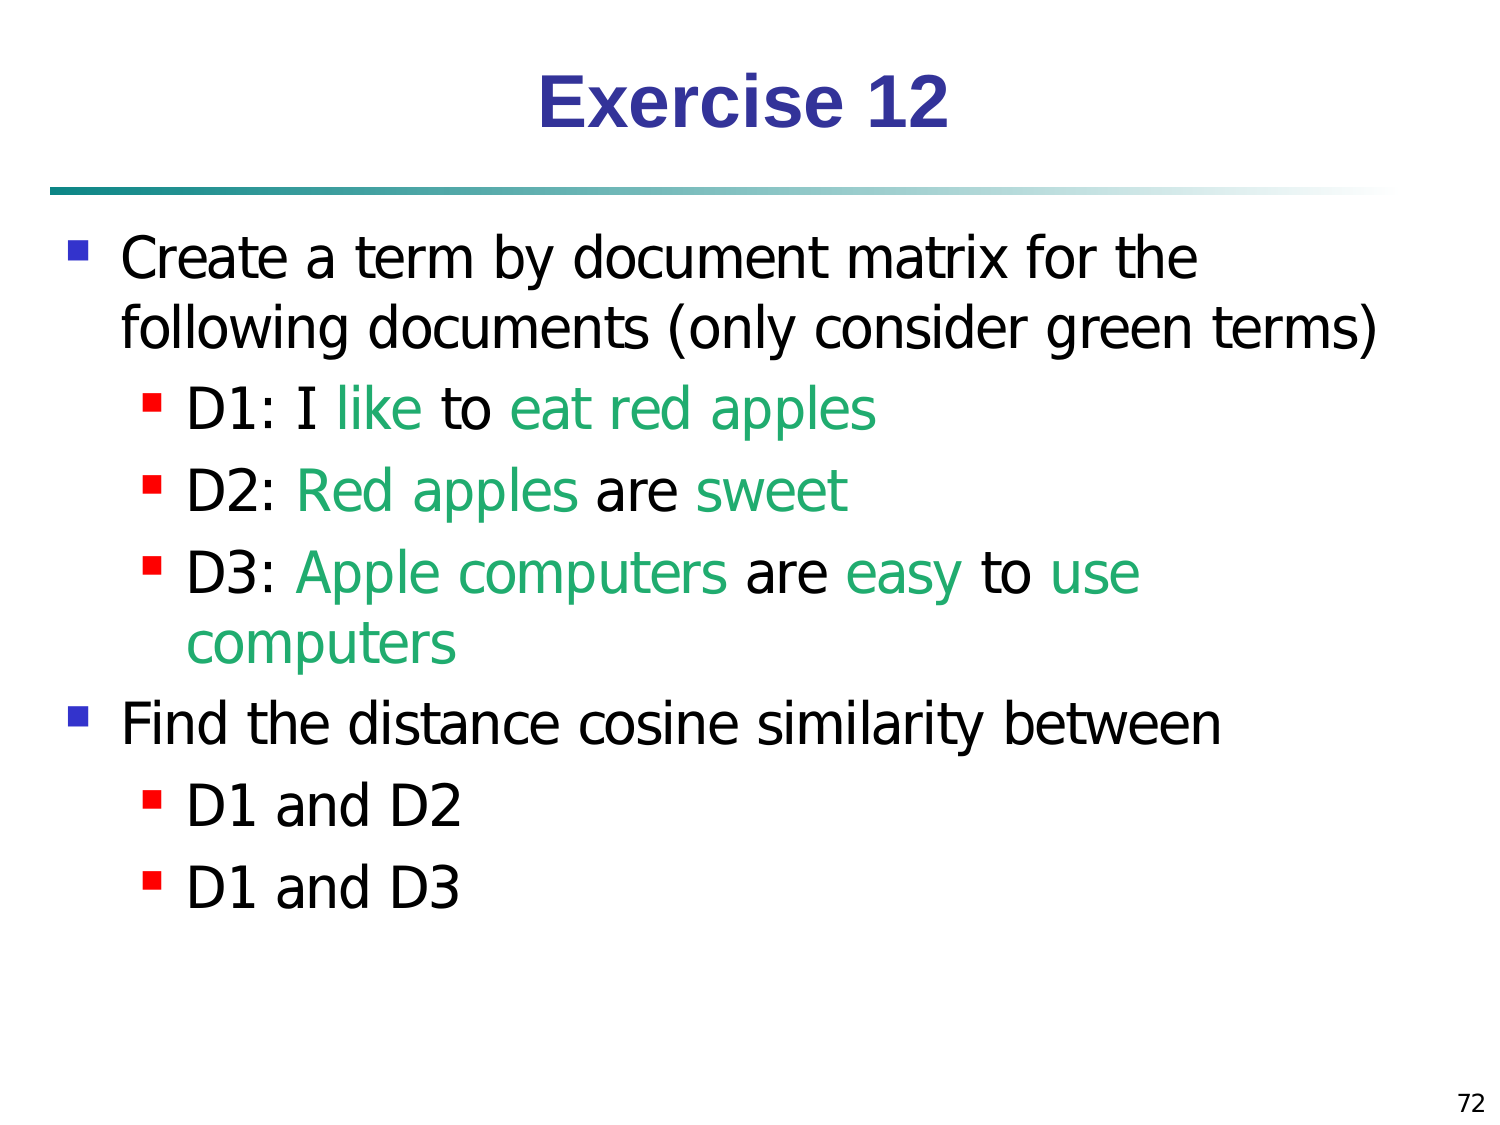

# Exercise 12
Create a term by document matrix for the following documents (only consider green terms)
D1: I like to eat red apples
D2: Red apples are sweet
D3: Apple computers are easy to use computers
Find the distance cosine similarity between
D1 and D2
D1 and D3
72